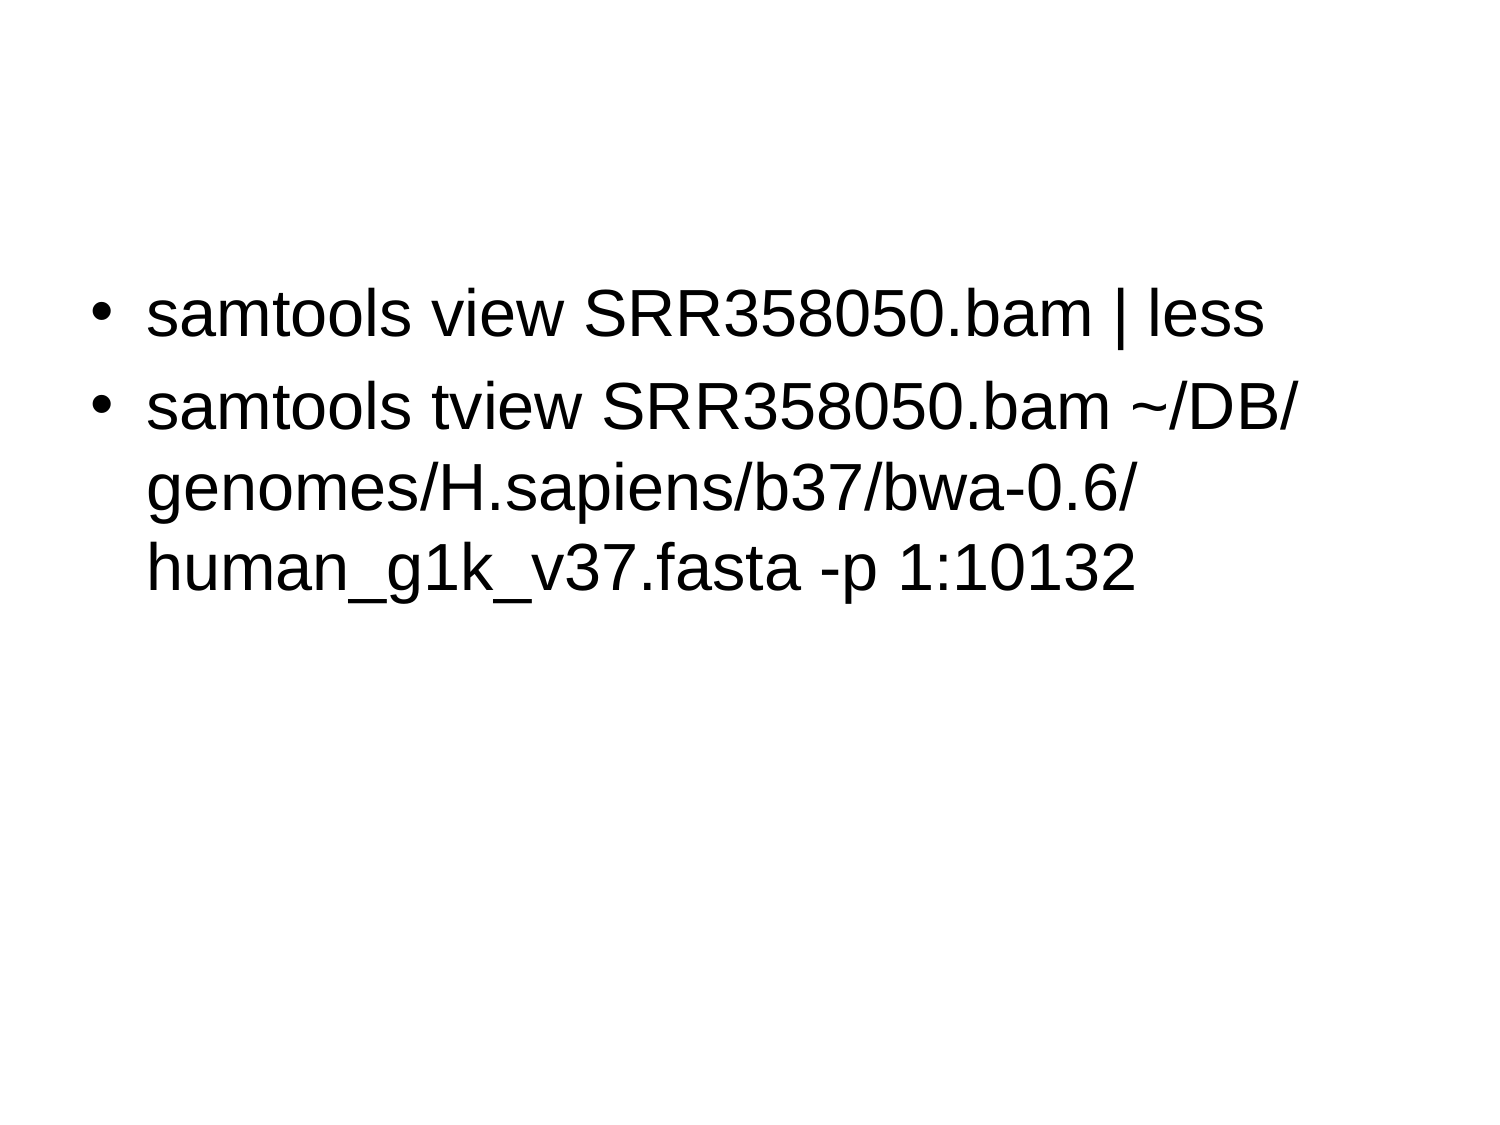

#
samtools view SRR358050.bam | less
samtools tview SRR358050.bam ~/DB/genomes/H.sapiens/b37/bwa-0.6/human_g1k_v37.fasta -p 1:10132